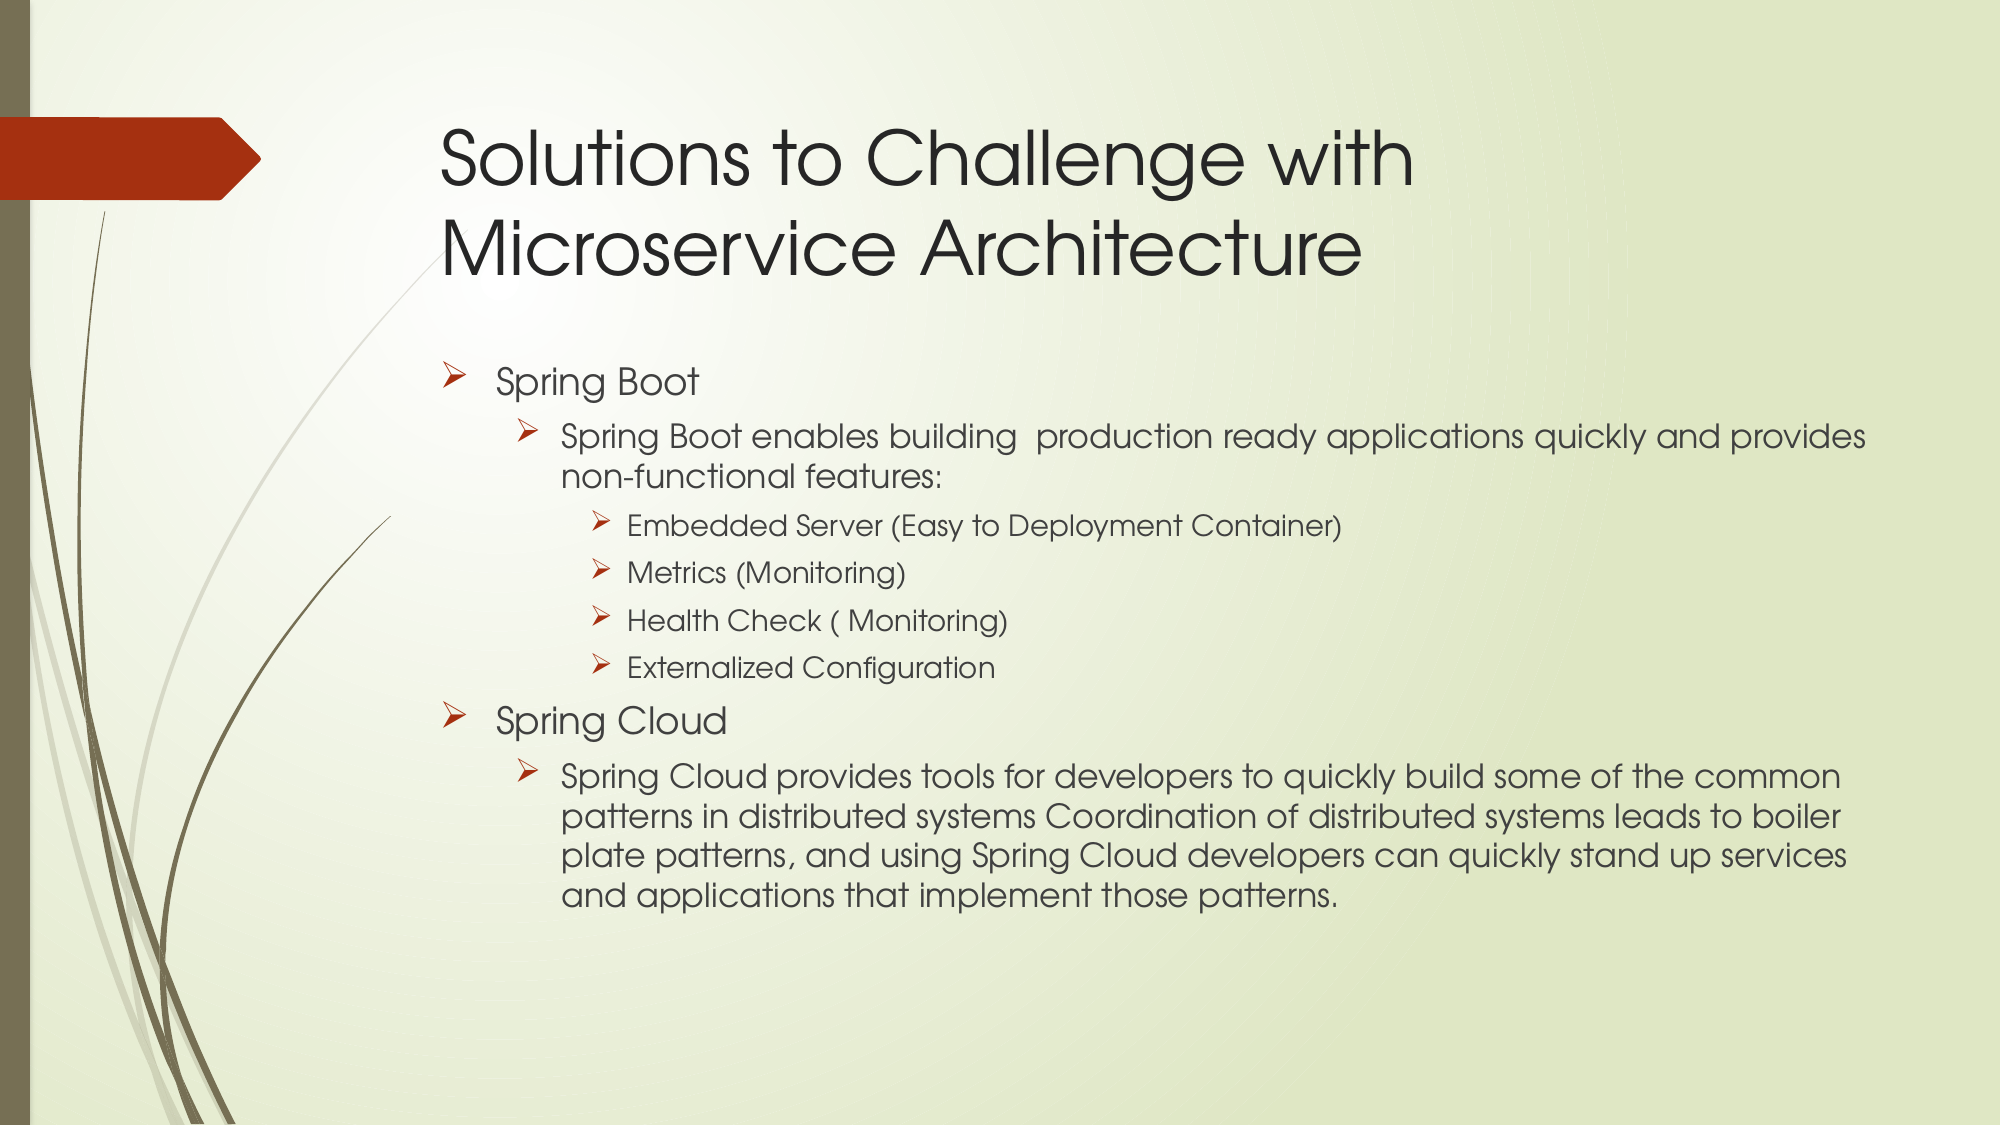

# Solutions to Challenge with Microservice Architecture
Spring Boot
Spring Boot enables building  production ready applications quickly and provides non-functional features:
Embedded Server (Easy to Deployment Container)
Metrics (Monitoring)
Health Check ( Monitoring)
Externalized Configuration
Spring Cloud
Spring Cloud provides tools for developers to quickly build some of the common patterns in distributed systems Coordination of distributed systems leads to boiler plate patterns, and using Spring Cloud developers can quickly stand up services and applications that implement those patterns.